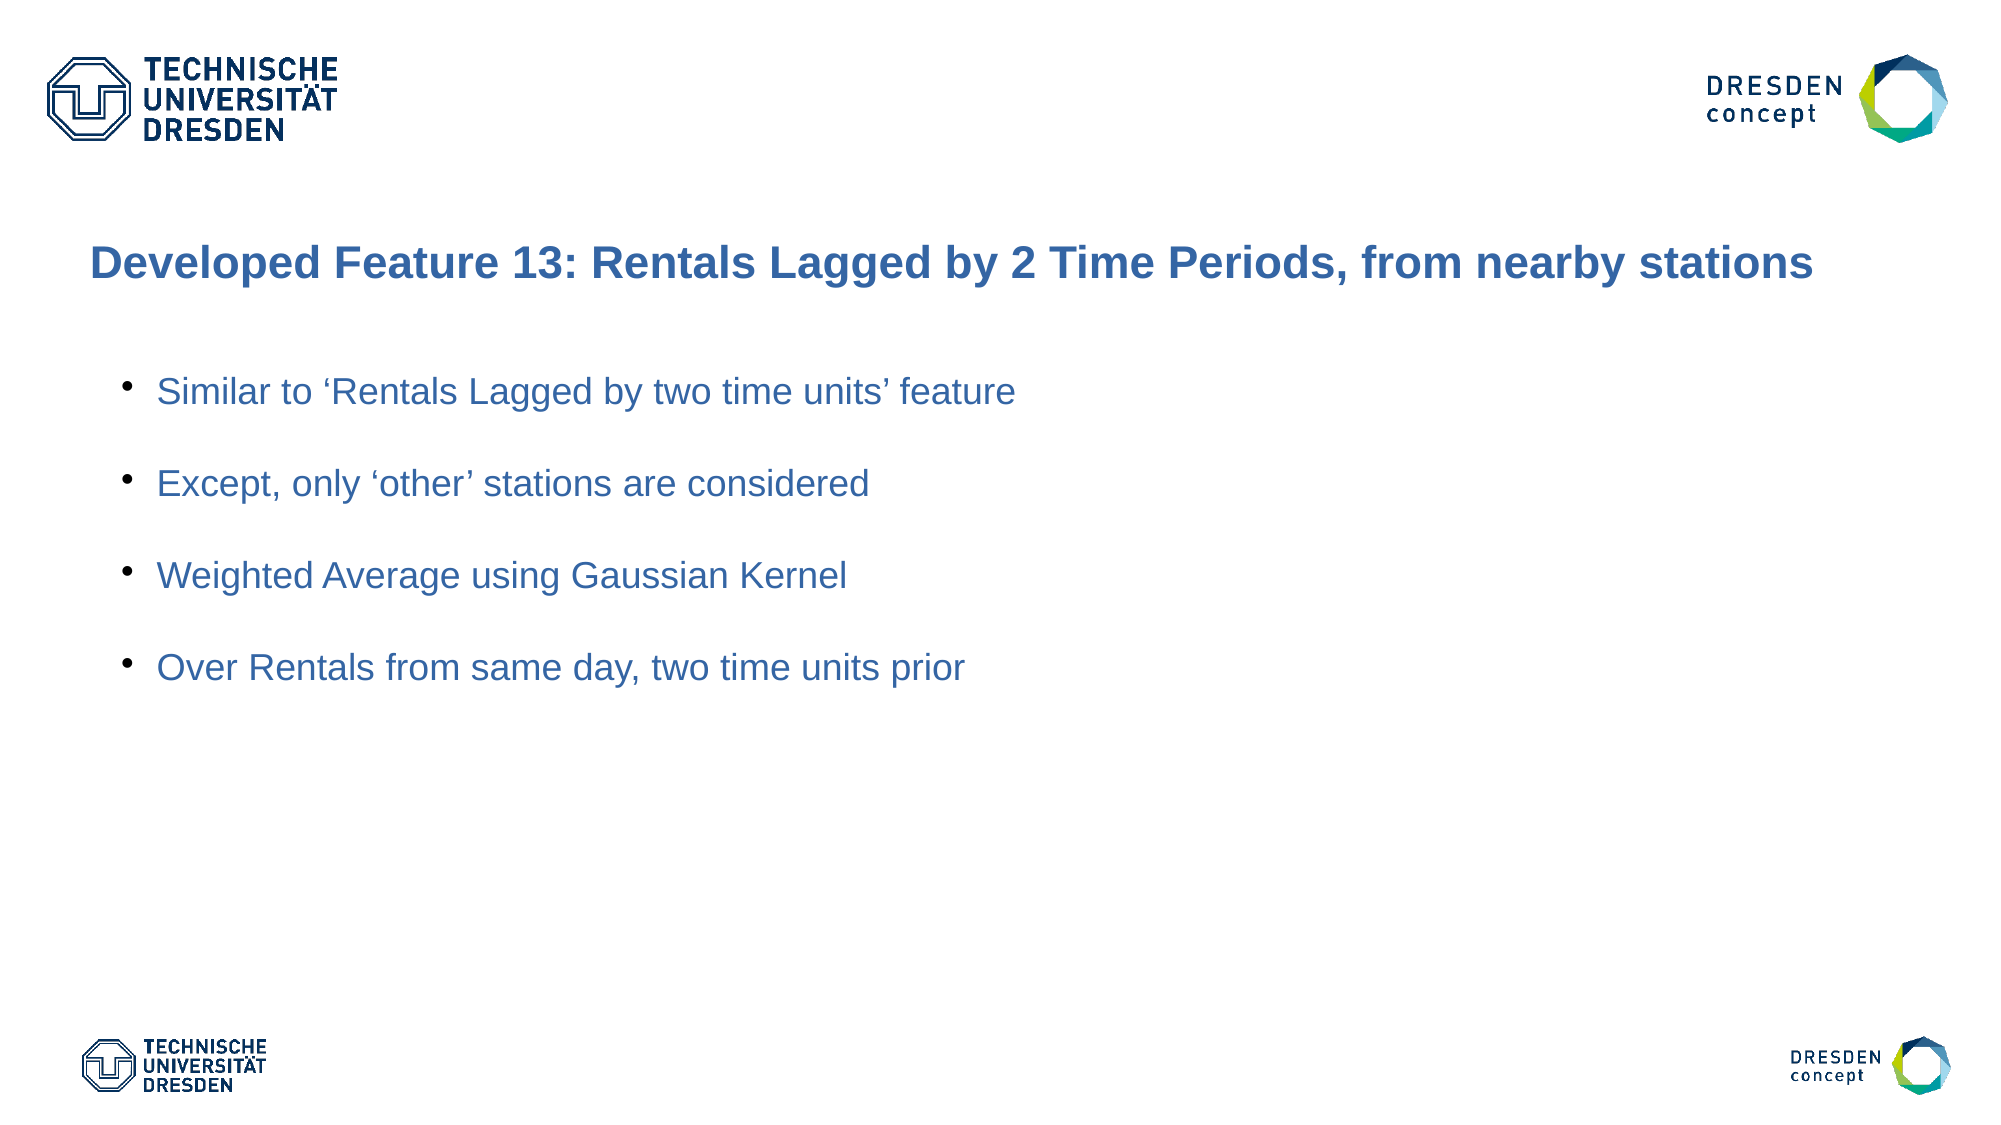

Developed Feature 13: Rentals Lagged by 2 Time Periods, from nearby stations
Similar to ‘Rentals Lagged by two time units’ feature
Except, only ‘other’ stations are considered
Weighted Average using Gaussian Kernel
Over Rentals from same day, two time units prior